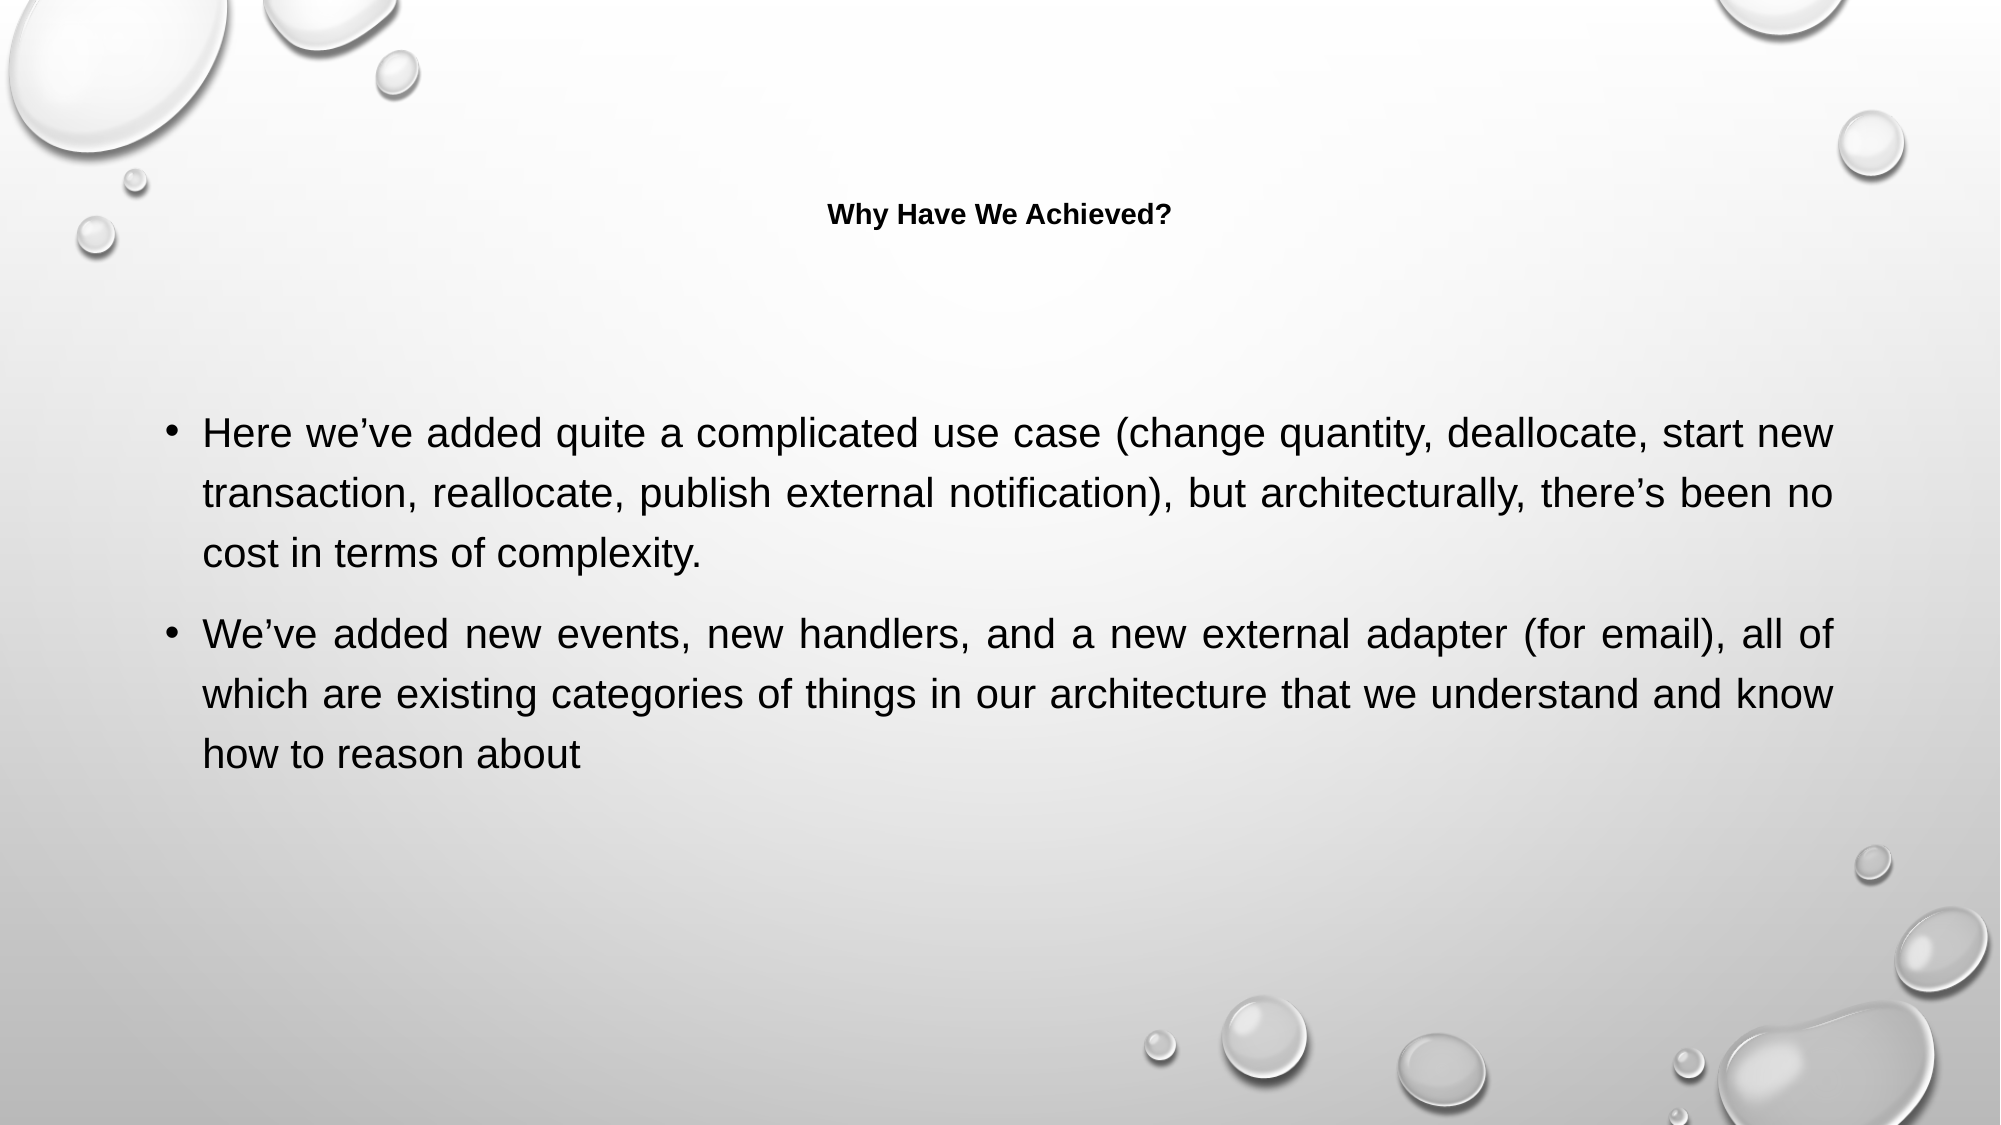

# Why Have We Achieved?
Here we’ve added quite a complicated use case (change quantity, deallocate, start new transaction, reallocate, publish external notification), but architecturally, there’s been no cost in terms of complexity.
We’ve added new events, new handlers, and a new external adapter (for email), all of which are existing categories of things in our architecture that we understand and know how to reason about